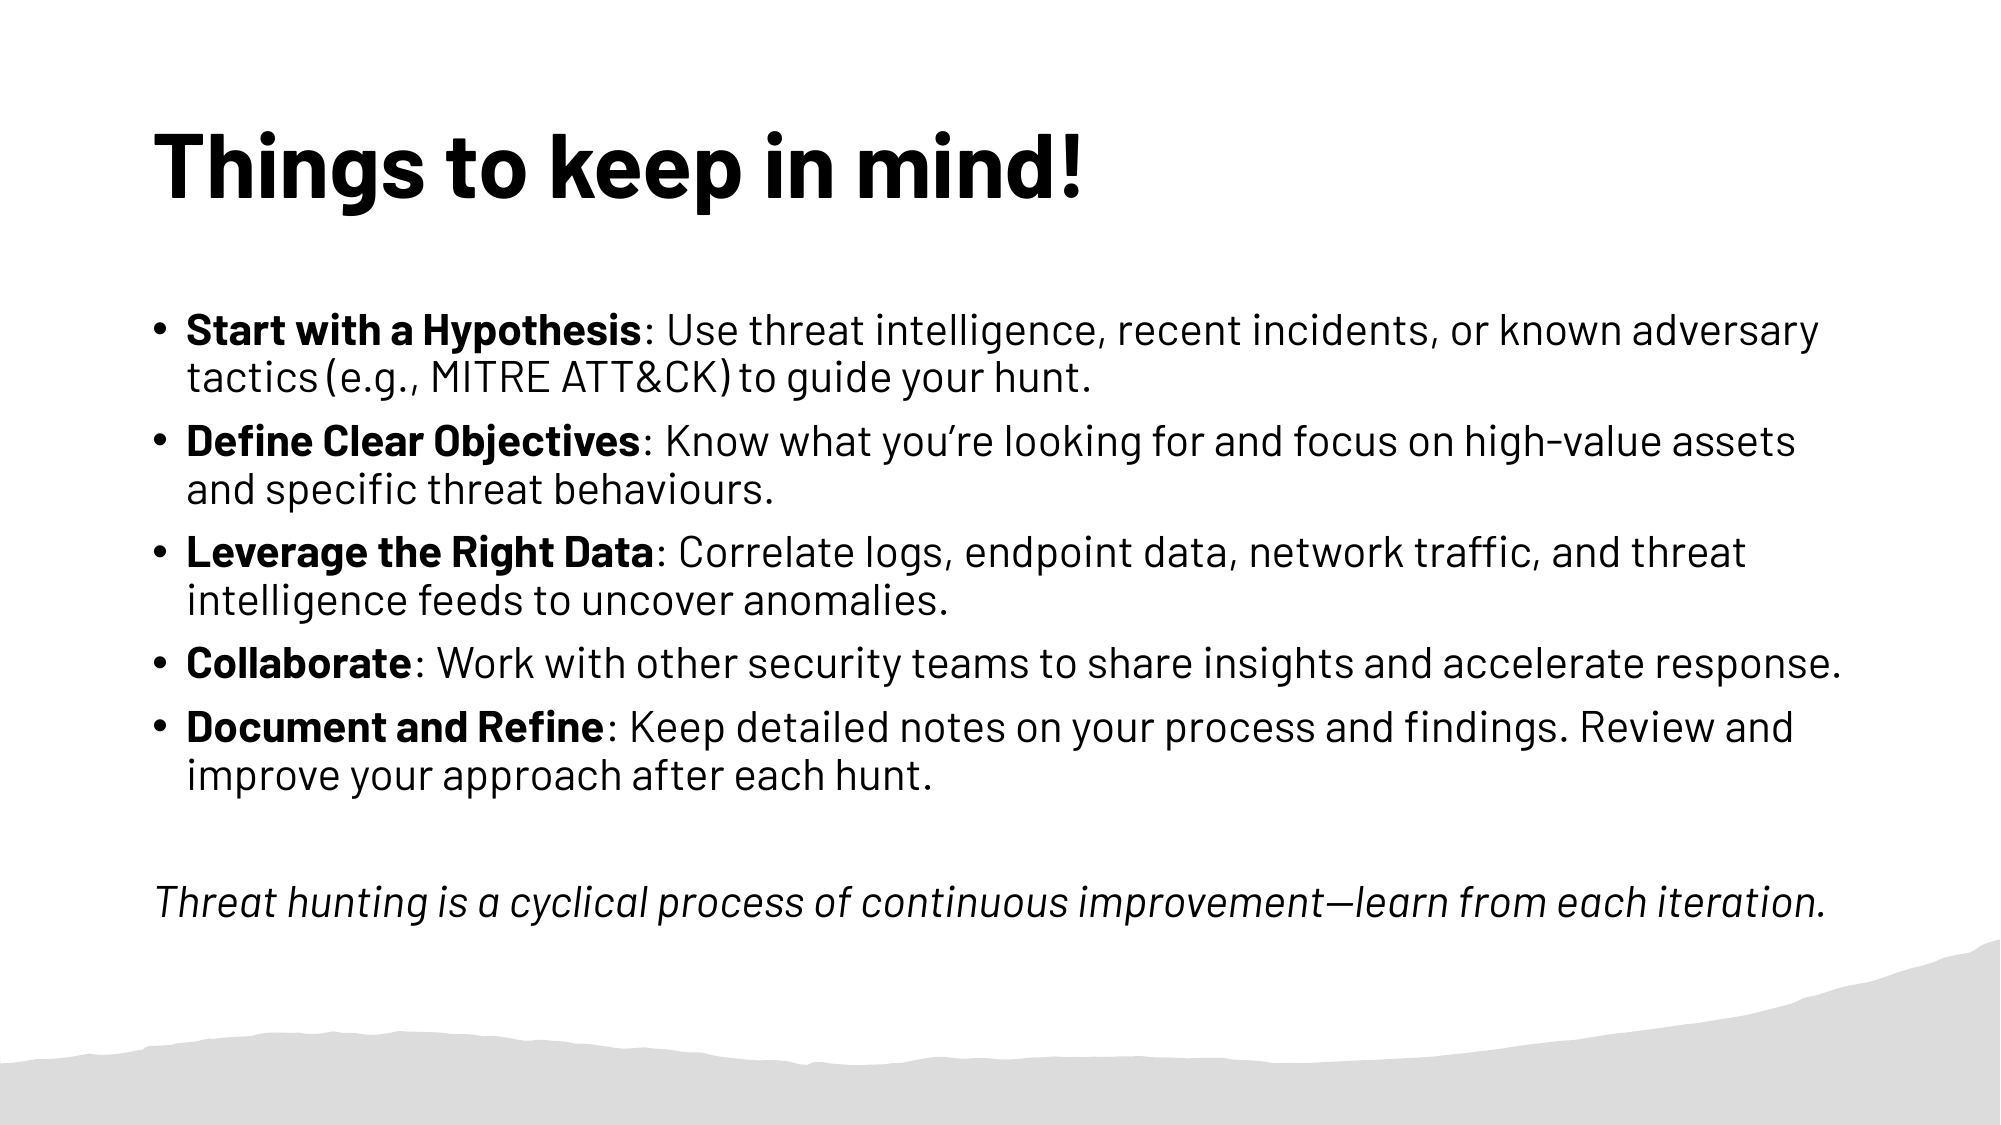

# Things to keep in mind!
Start with a Hypothesis: Use threat intelligence, recent incidents, or known adversary tactics (e.g., MITRE ATT&CK) to guide your hunt.
Define Clear Objectives: Know what you’re looking for and focus on high-value assets and specific threat behaviours.
Leverage the Right Data: Correlate logs, endpoint data, network traffic, and threat intelligence feeds to uncover anomalies.
Collaborate: Work with other security teams to share insights and accelerate response.
Document and Refine: Keep detailed notes on your process and findings. Review and improve your approach after each hunt.

Threat hunting is a cyclical process of continuous improvement—learn from each iteration.